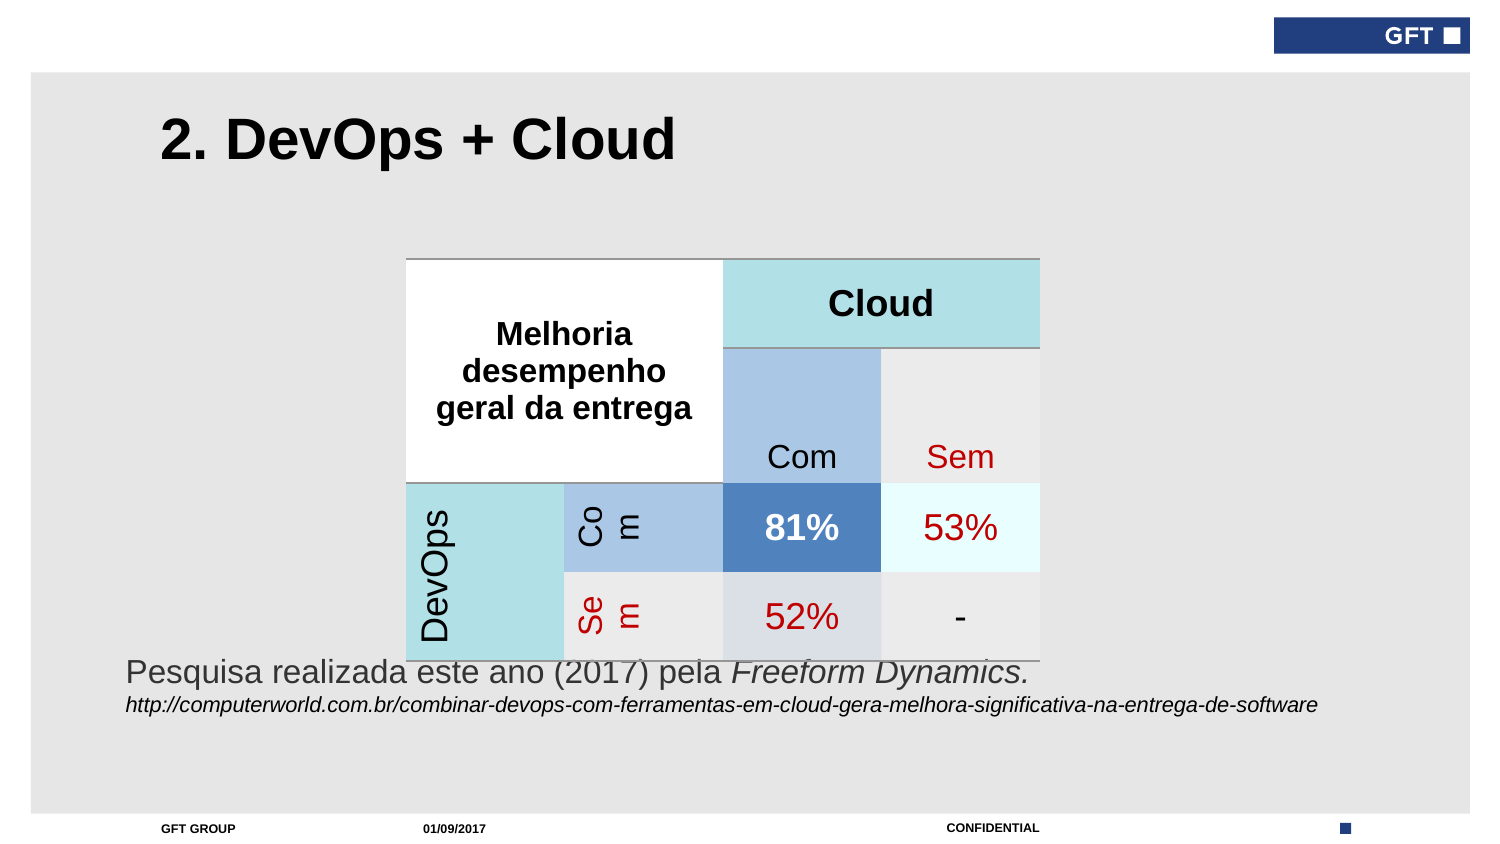

# 2. DevOps + Cloud
| Melhoria desempenho geral da entrega |  | Cloud |  |
| --- | --- | --- | --- |
|  |  | Com | Sem |
| DevOps | Com | 81% | 53% |
|  | Sem | 52% | - |
Pesquisa realizada este ano (2017) pela Freeform Dynamics.
http://computerworld.com.br/combinar-devops-com-ferramentas-em-cloud-gera-melhora-significativa-na-entrega-de-software
01/09/2017